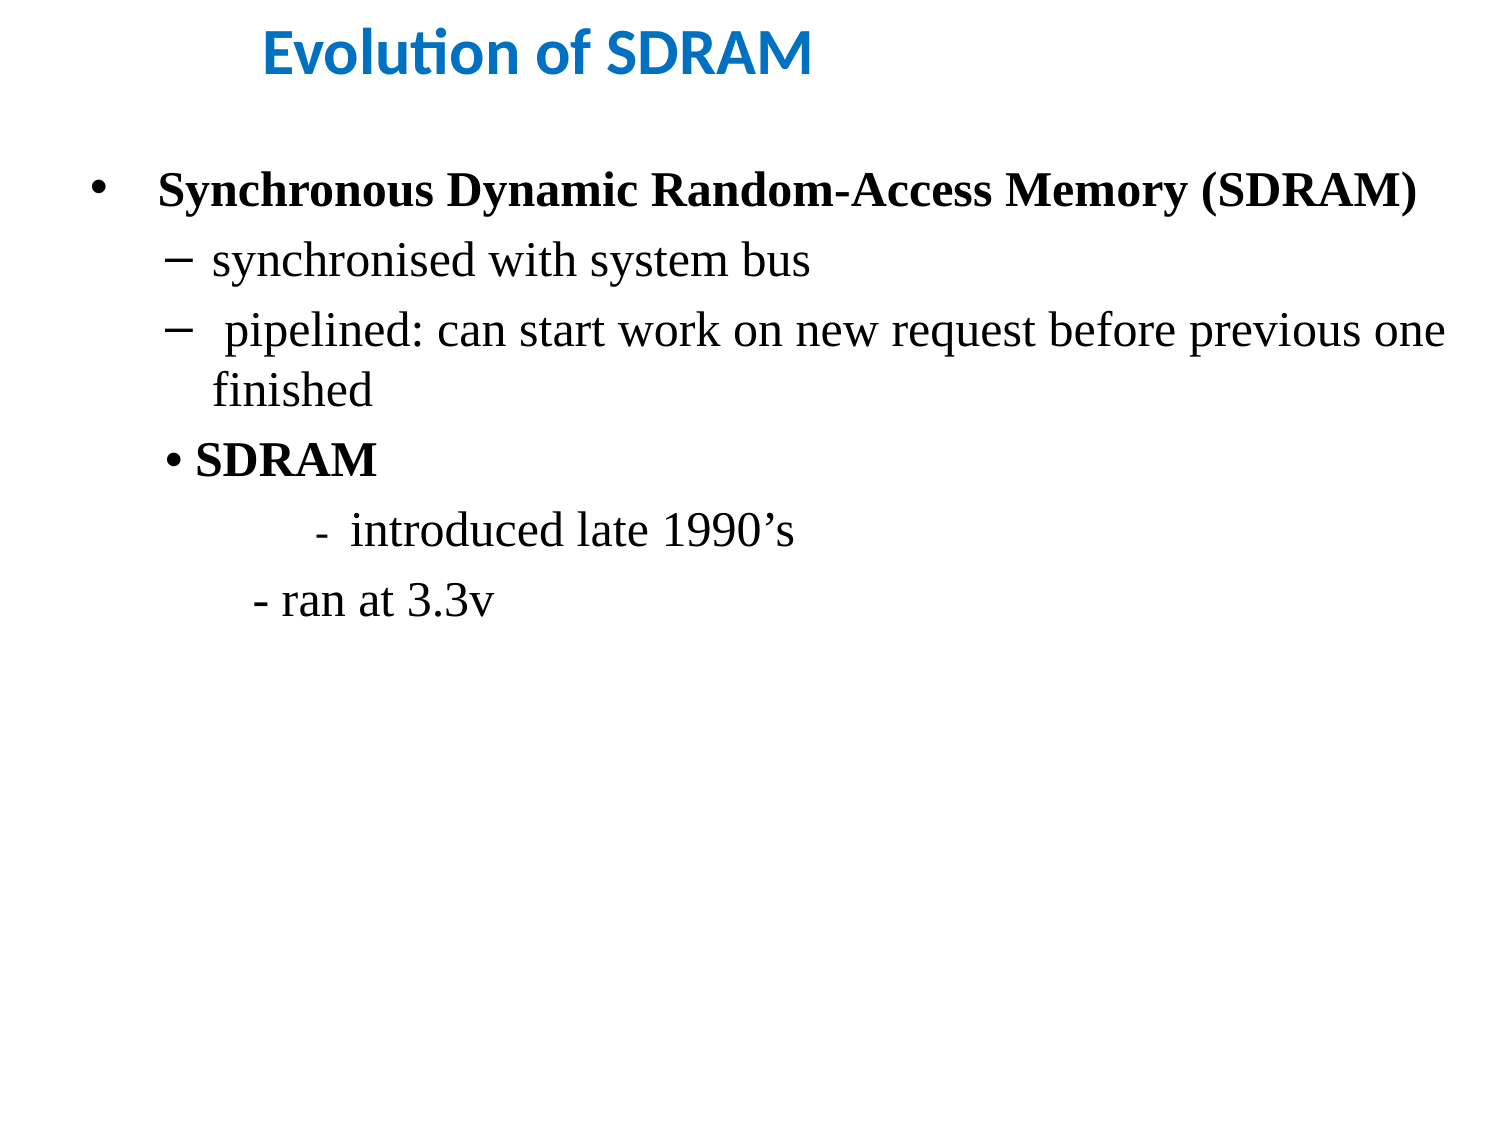

# Evolution of SDRAM
 Synchronous Dynamic Random-Access Memory (SDRAM)
synchronised with system bus
 pipelined: can start work on new request before previous one finished
• SDRAM
	-  introduced late 1990’s
       - ran at 3.3v